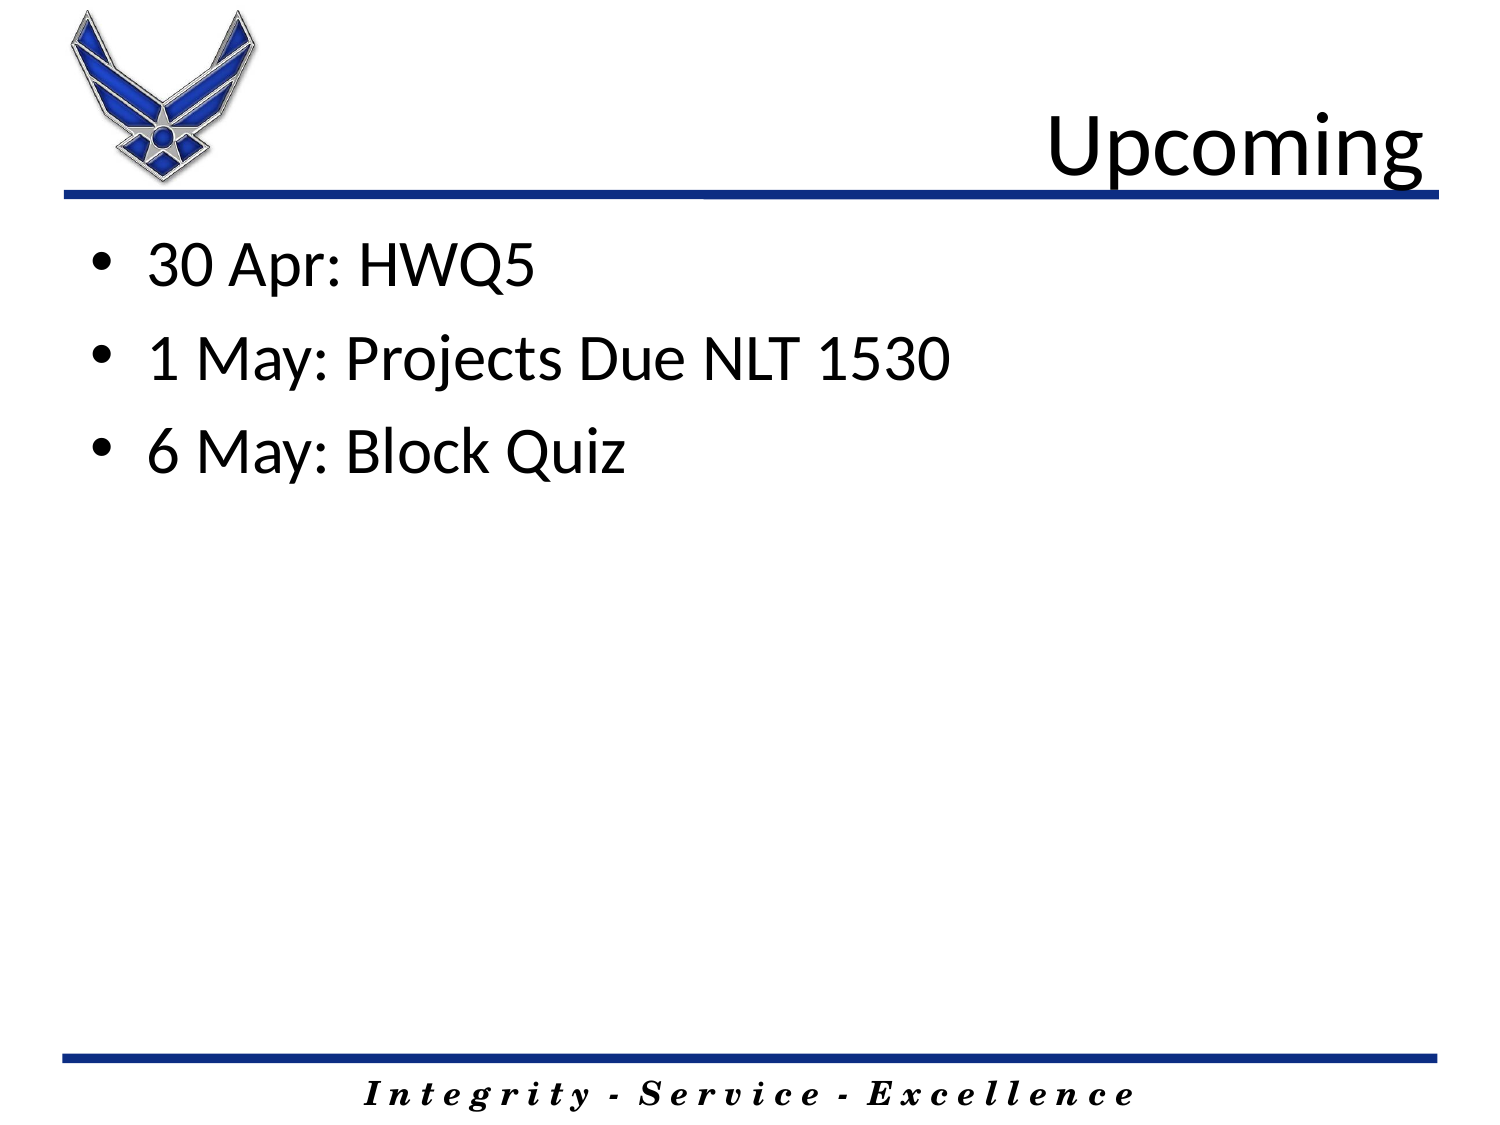

# Upcoming
30 Apr: HWQ5
1 May: Projects Due NLT 1530
6 May: Block Quiz